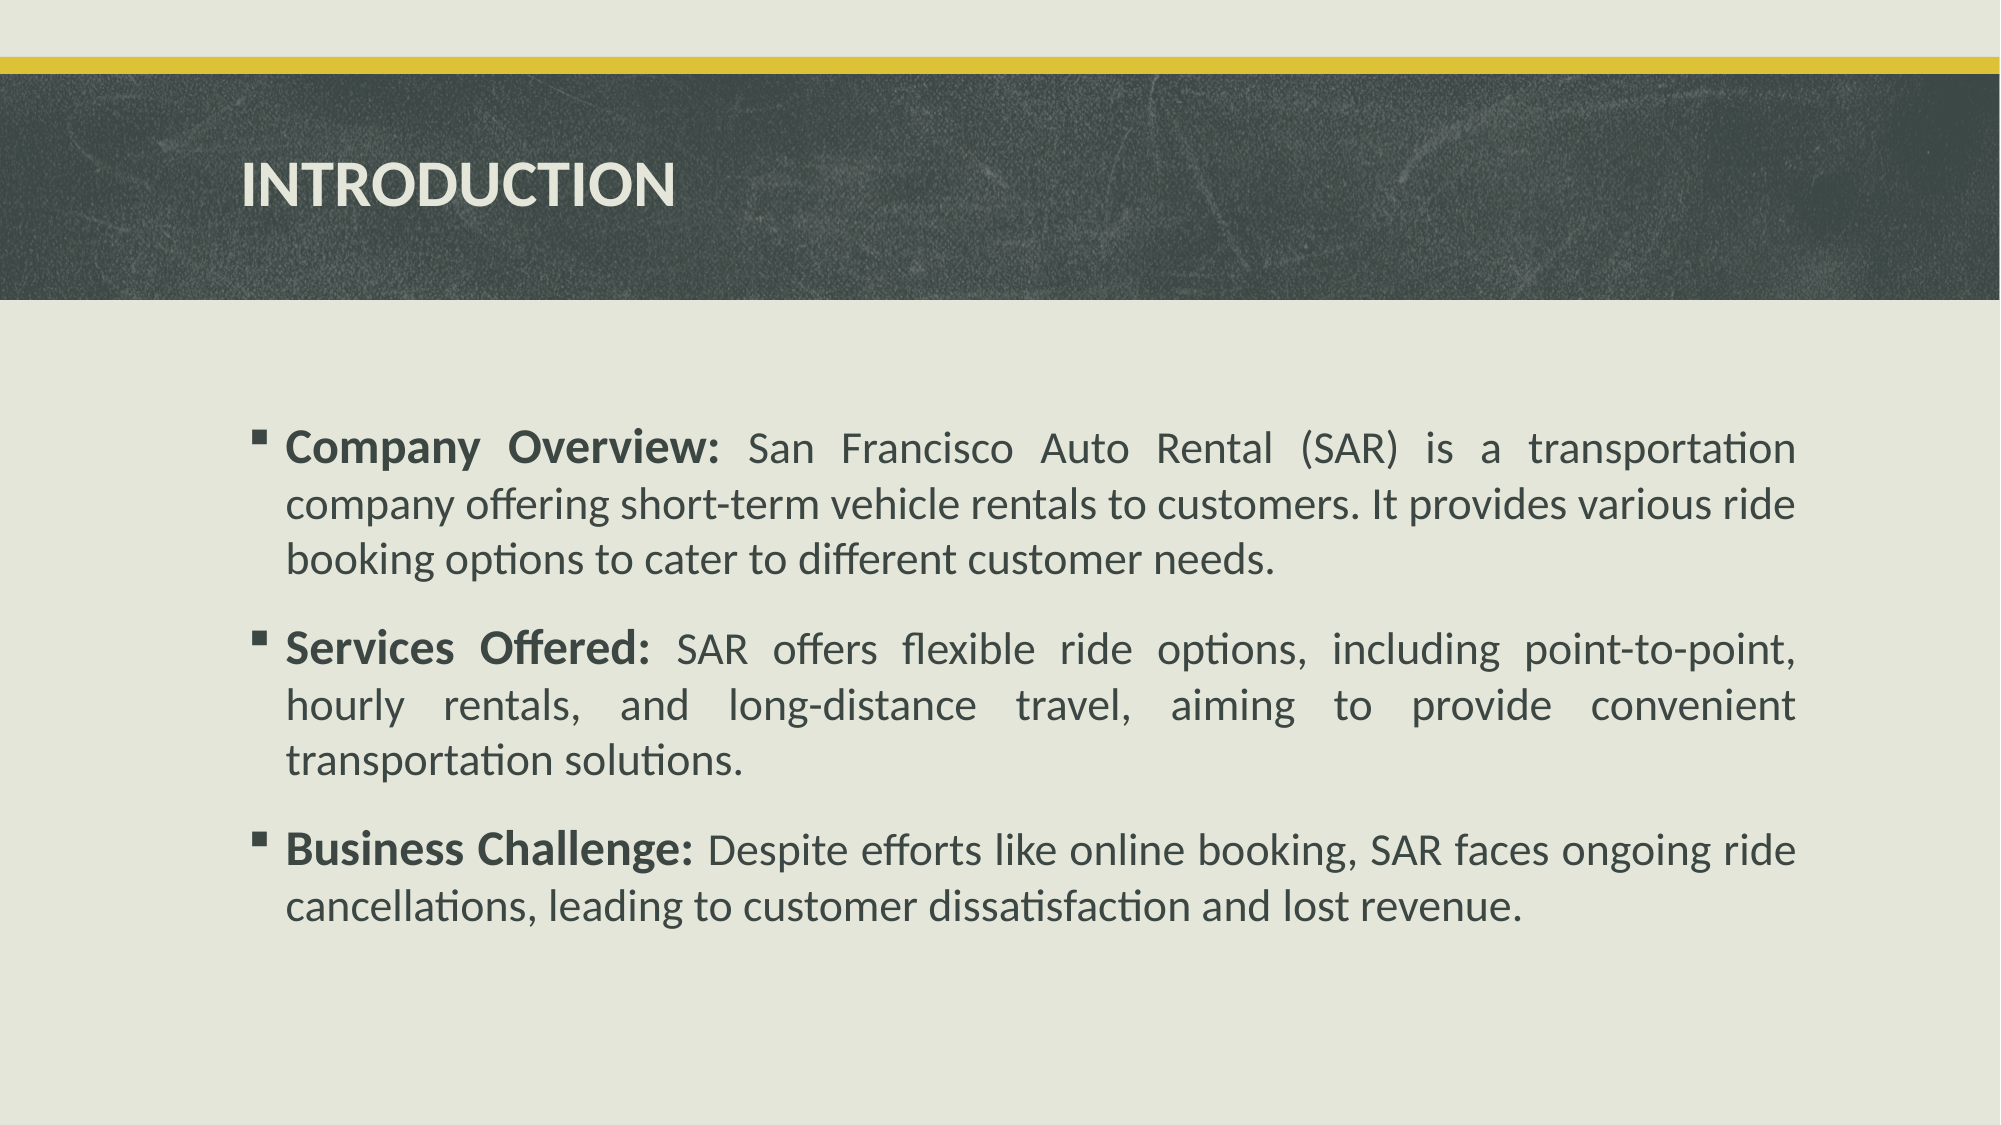

# INTRODUCTION
Company Overview: San Francisco Auto Rental (SAR) is a transportation company offering short-term vehicle rentals to customers. It provides various ride booking options to cater to different customer needs.
Services Offered: SAR offers flexible ride options, including point-to-point, hourly rentals, and long-distance travel, aiming to provide convenient transportation solutions.
Business Challenge: Despite efforts like online booking, SAR faces ongoing ride cancellations, leading to customer dissatisfaction and lost revenue.